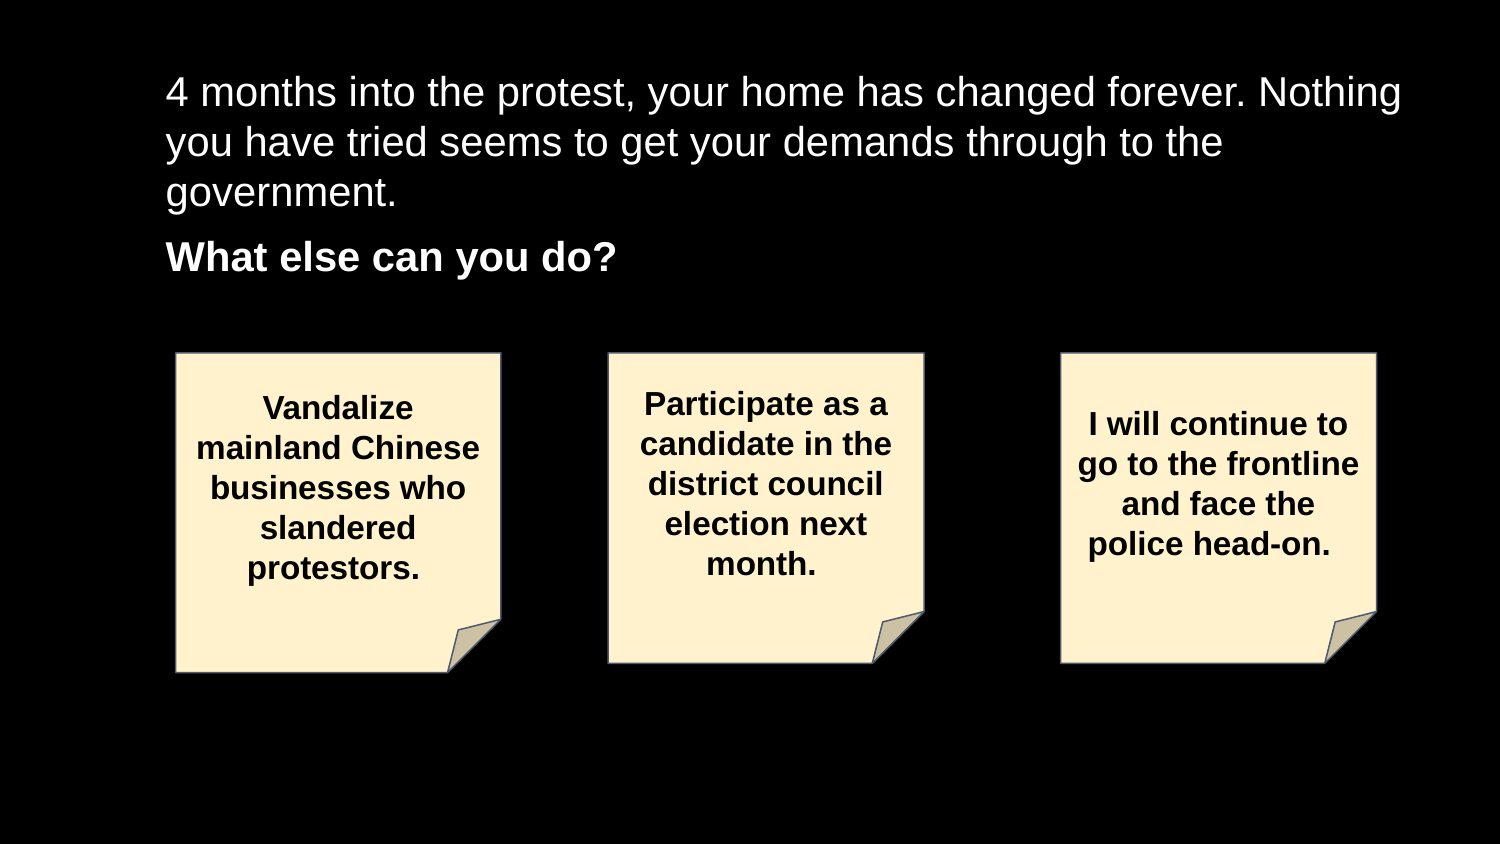

4 months into the protest, your home has changed forever. Nothing you have tried seems to get your demands through to the government.
What else can you do?
Vandalize mainland Chinese businesses who slandered protestors.
Participate as a candidate in the district council election next month.
I will continue to go to the frontline and face the police head-on.